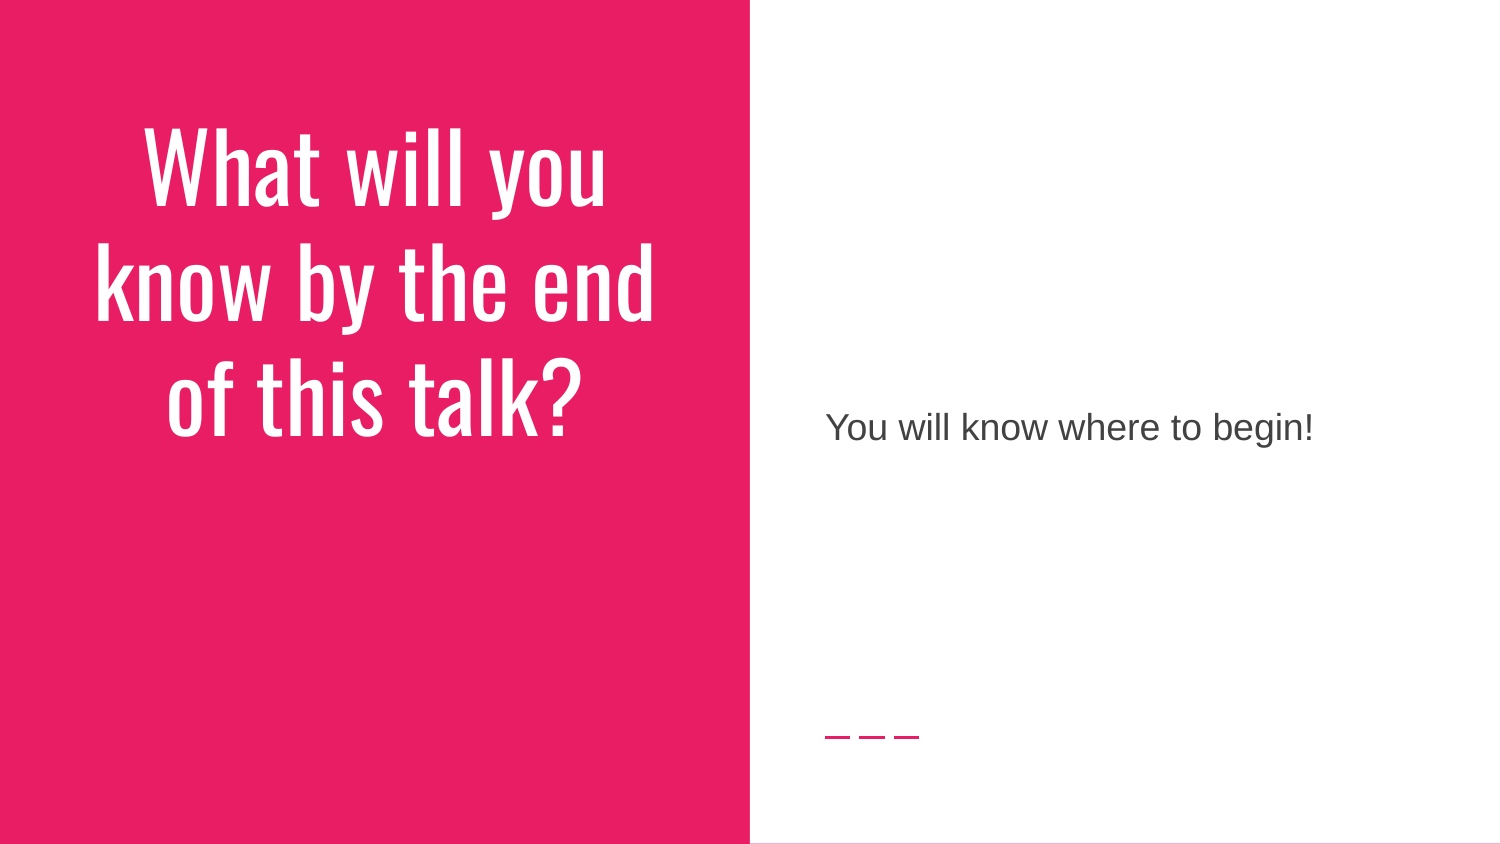

You will know where to begin!
# What will you know by the end of this talk?